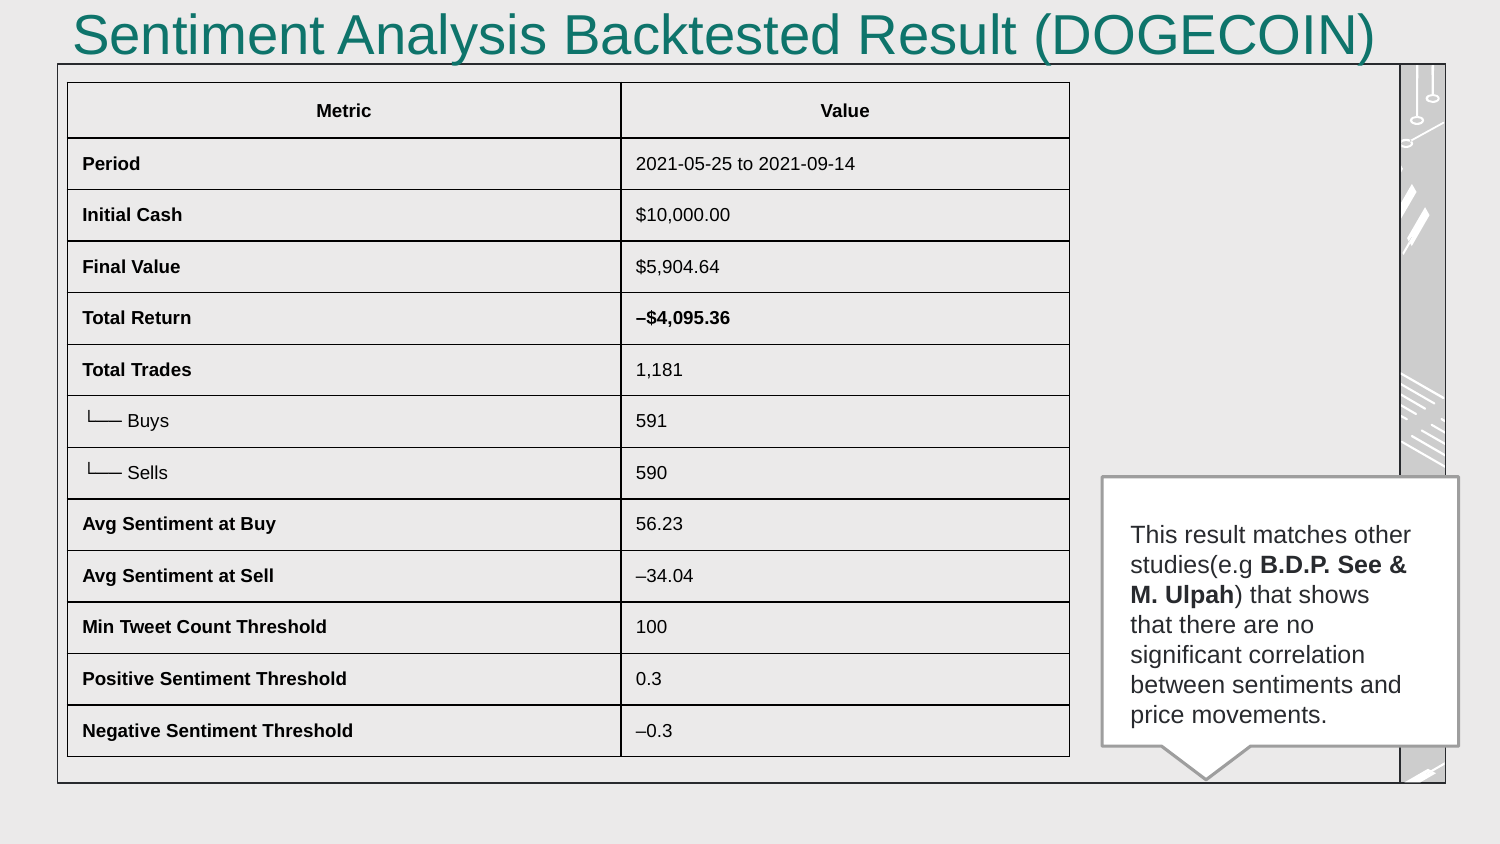

# Sentiment Analysis Backtested Result (DOGECOIN)
| Metric | Value |
| --- | --- |
| Period | 2021-05-25 to 2021-09-14 |
| Initial Cash | $10,000.00 |
| Final Value | $5,904.64 |
| Total Return | –$4,095.36 |
| Total Trades | 1,181 |
| └── Buys | 591 |
| └── Sells | 590 |
| Avg Sentiment at Buy | 56.23 |
| Avg Sentiment at Sell | –34.04 |
| Min Tweet Count Threshold | 100 |
| Positive Sentiment Threshold | 0.3 |
| Negative Sentiment Threshold | –0.3 |

This result matches other studies(e.g B.D.P. See & M. Ulpah) that shows that there are no significant correlation between sentiments and price movements.